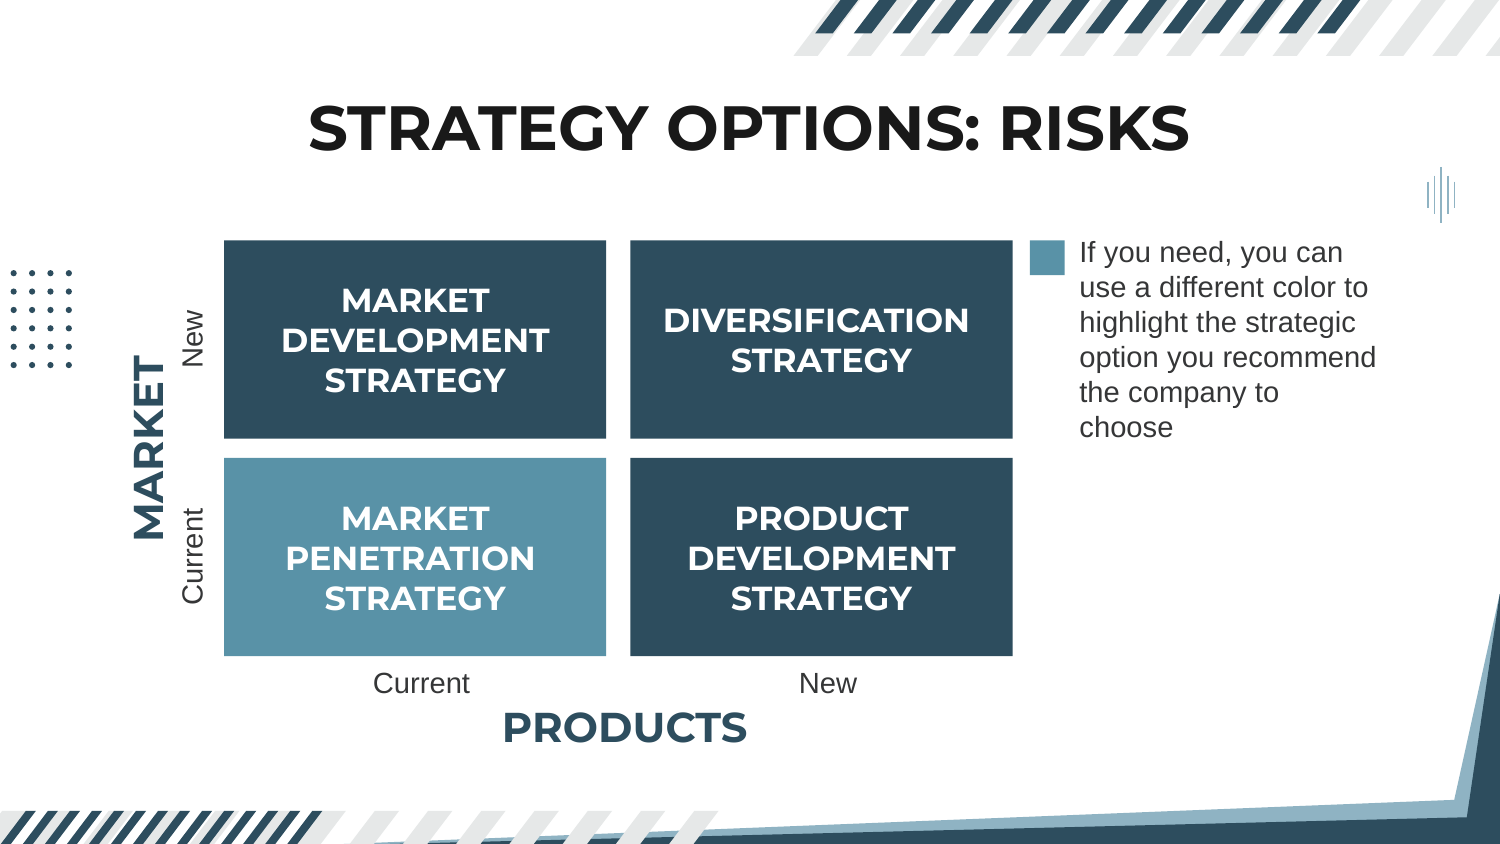

# STRATEGY OPTIONS: RISKS
If you need, you can use a different color to highlight the strategic option you recommend the company to choose

MARKET DEVELOPMENT STRATEGY
DIVERSIFICATION
STRATEGY
New
MARKET
MARKET PENETRATION
STRATEGY
PRODUCT DEVELOPMENT STRATEGY
Current
Current
New
PRODUCTS